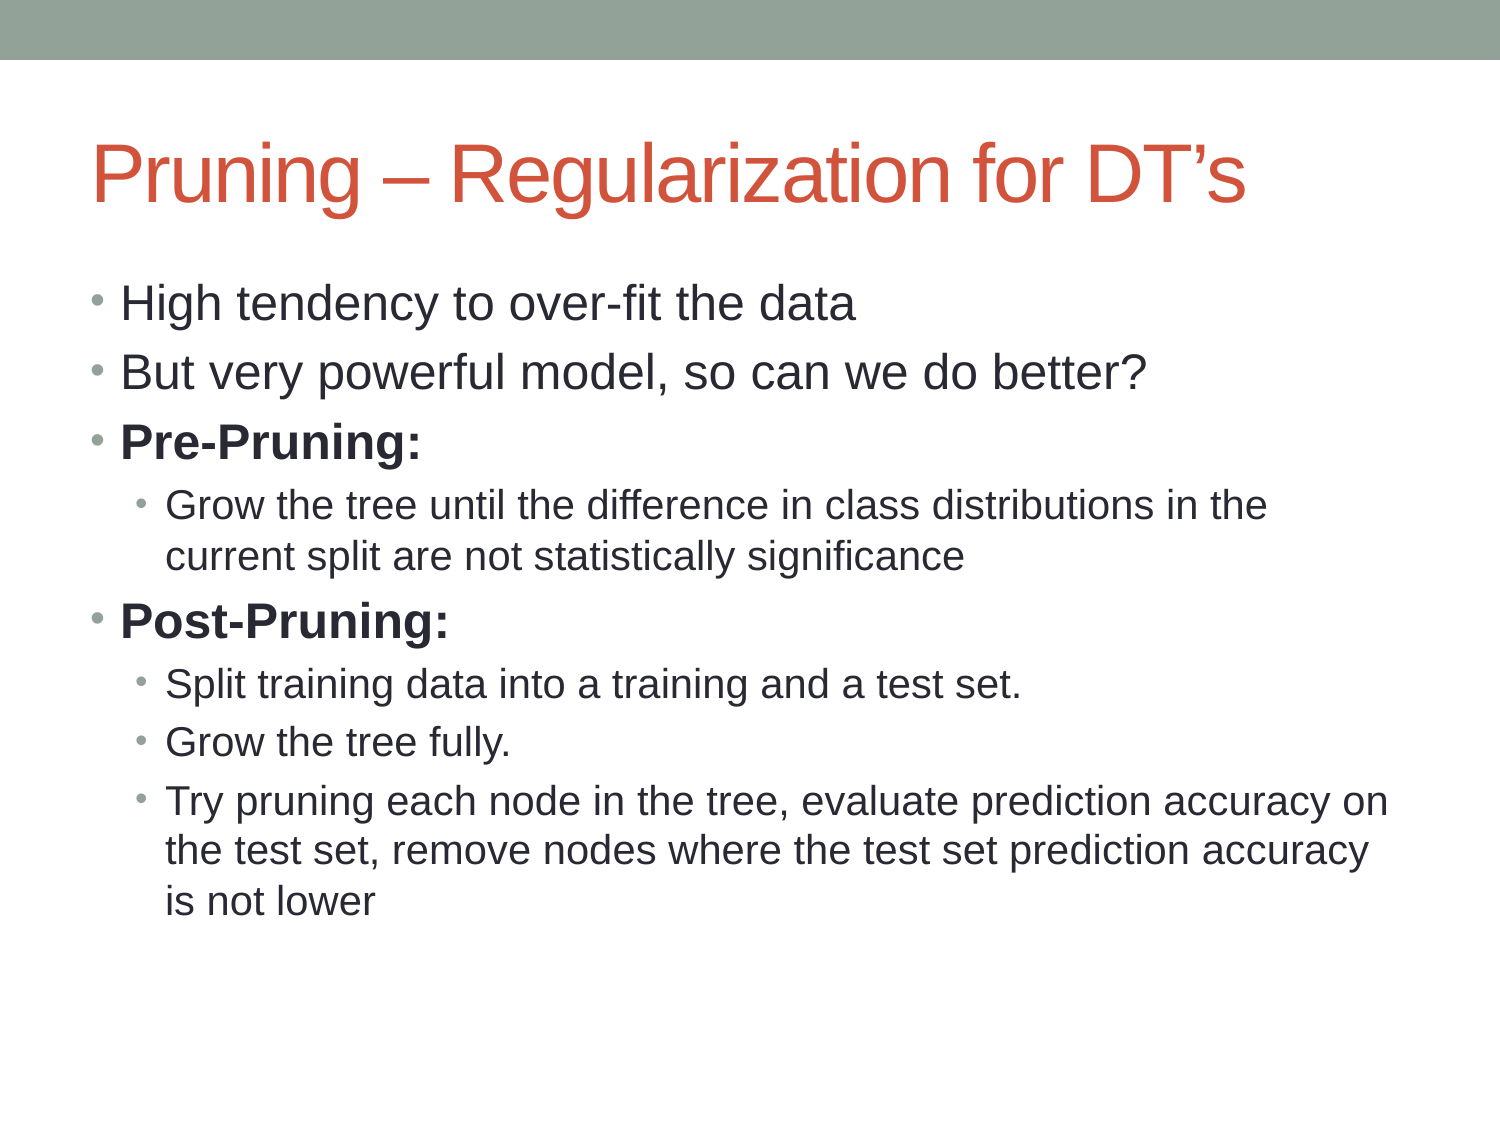

# Pruning – Regularization for DT’s
High tendency to over-fit the data
But very powerful model, so can we do better?
Pre-Pruning:
Grow the tree until the difference in class distributions in the current split are not statistically significance
Post-Pruning:
Split training data into a training and a test set.
Grow the tree fully.
Try pruning each node in the tree, evaluate prediction accuracy on the test set, remove nodes where the test set prediction accuracy is not lower